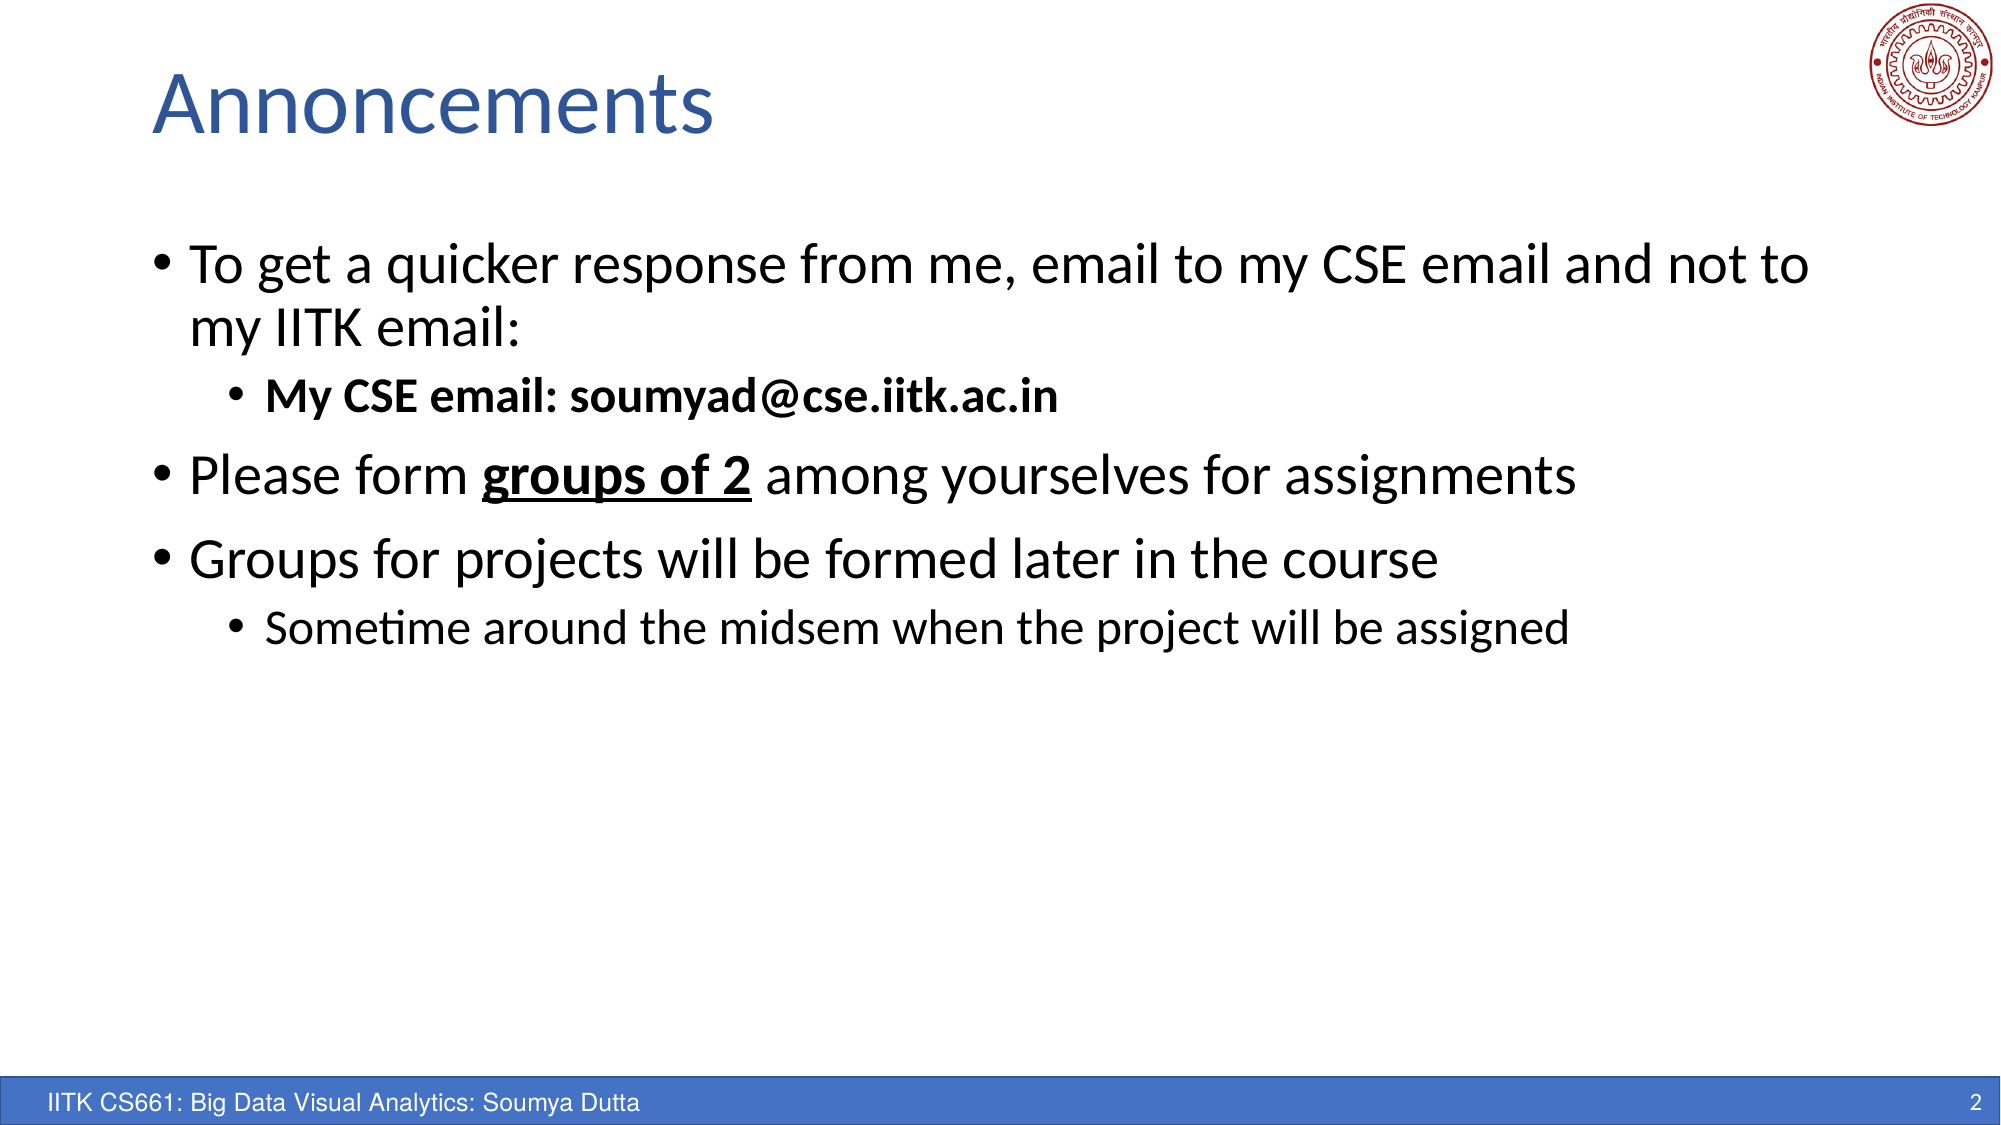

# Annoncements
To get a quicker response from me, email to my CSE email and not to my IITK email:
My CSE email: soumyad@cse.iitk.ac.in
Please form groups of 2 among yourselves for assignments
Groups for projects will be formed later in the course
Sometime around the midsem when the project will be assigned